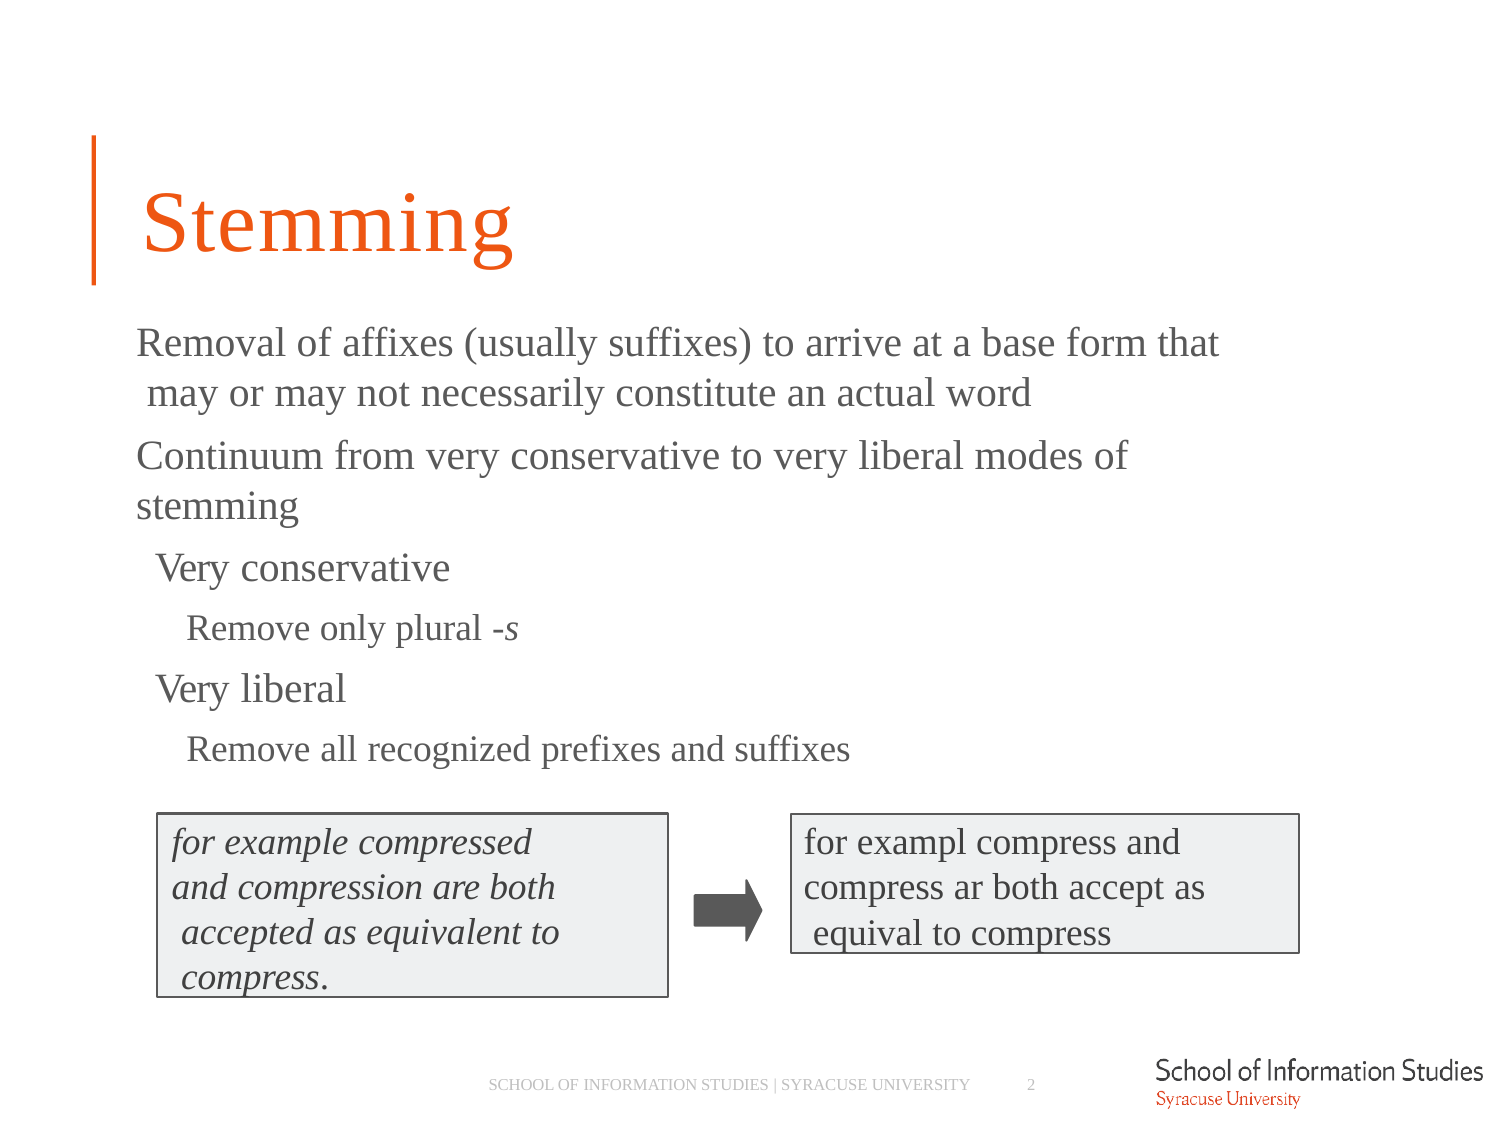

# Stemming
Removal of affixes (usually suffixes) to arrive at a base form that  may or may not necessarily constitute an actual word
Continuum from very conservative to very liberal modes of stemming
­ Very conservative
­ Remove only plural -s
­ Very liberal
­ Remove all recognized prefixes and suffixes
for example compressed  and compression are both  accepted as equivalent to  compress.
for exampl compress and  compress ar both accept as  equival to compress

SCHOOL OF INFORMATION STUDIES | SYRACUSE UNIVERSITY
2